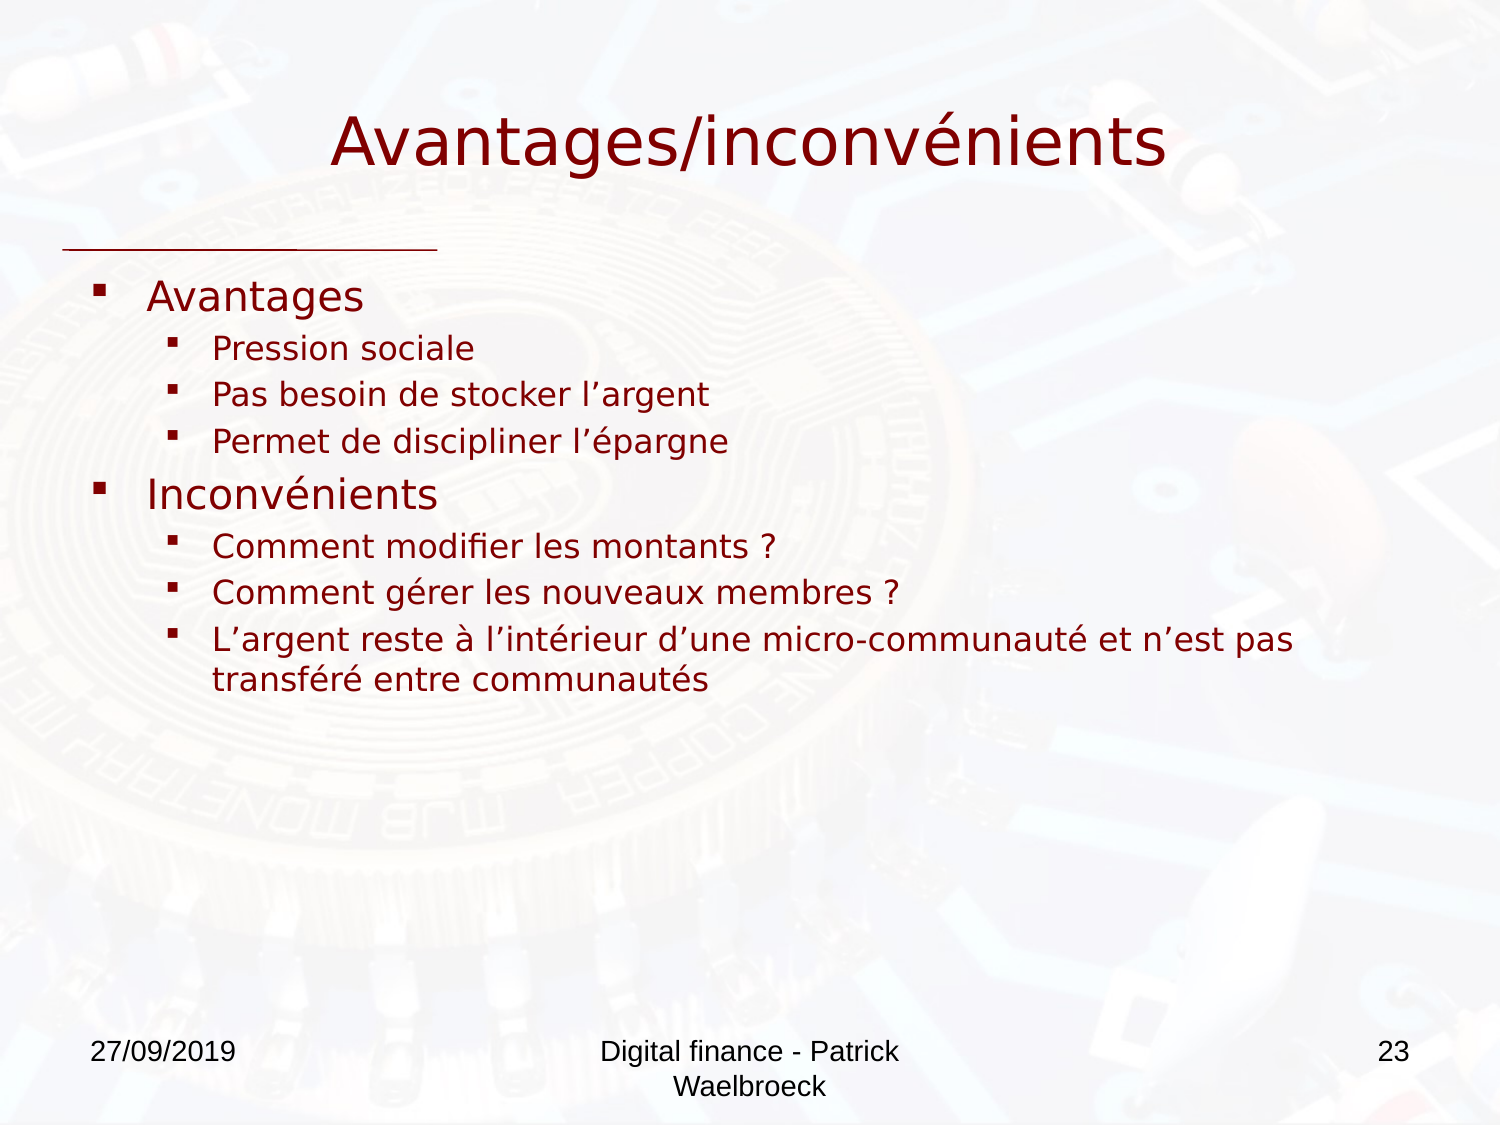

# Avantages/inconvénients

Avantages
Pression sociale
Pas besoin de stocker l’argent
Permet de discipliner l’épargne
Inconvénients
Comment modifier les montants ?
Comment gérer les nouveaux membres ?
L’argent reste à l’intérieur d’une micro-communauté et n’est pas transféré entre communautés

27/09/2019
Digital finance - Patrick Waelbroeck
23